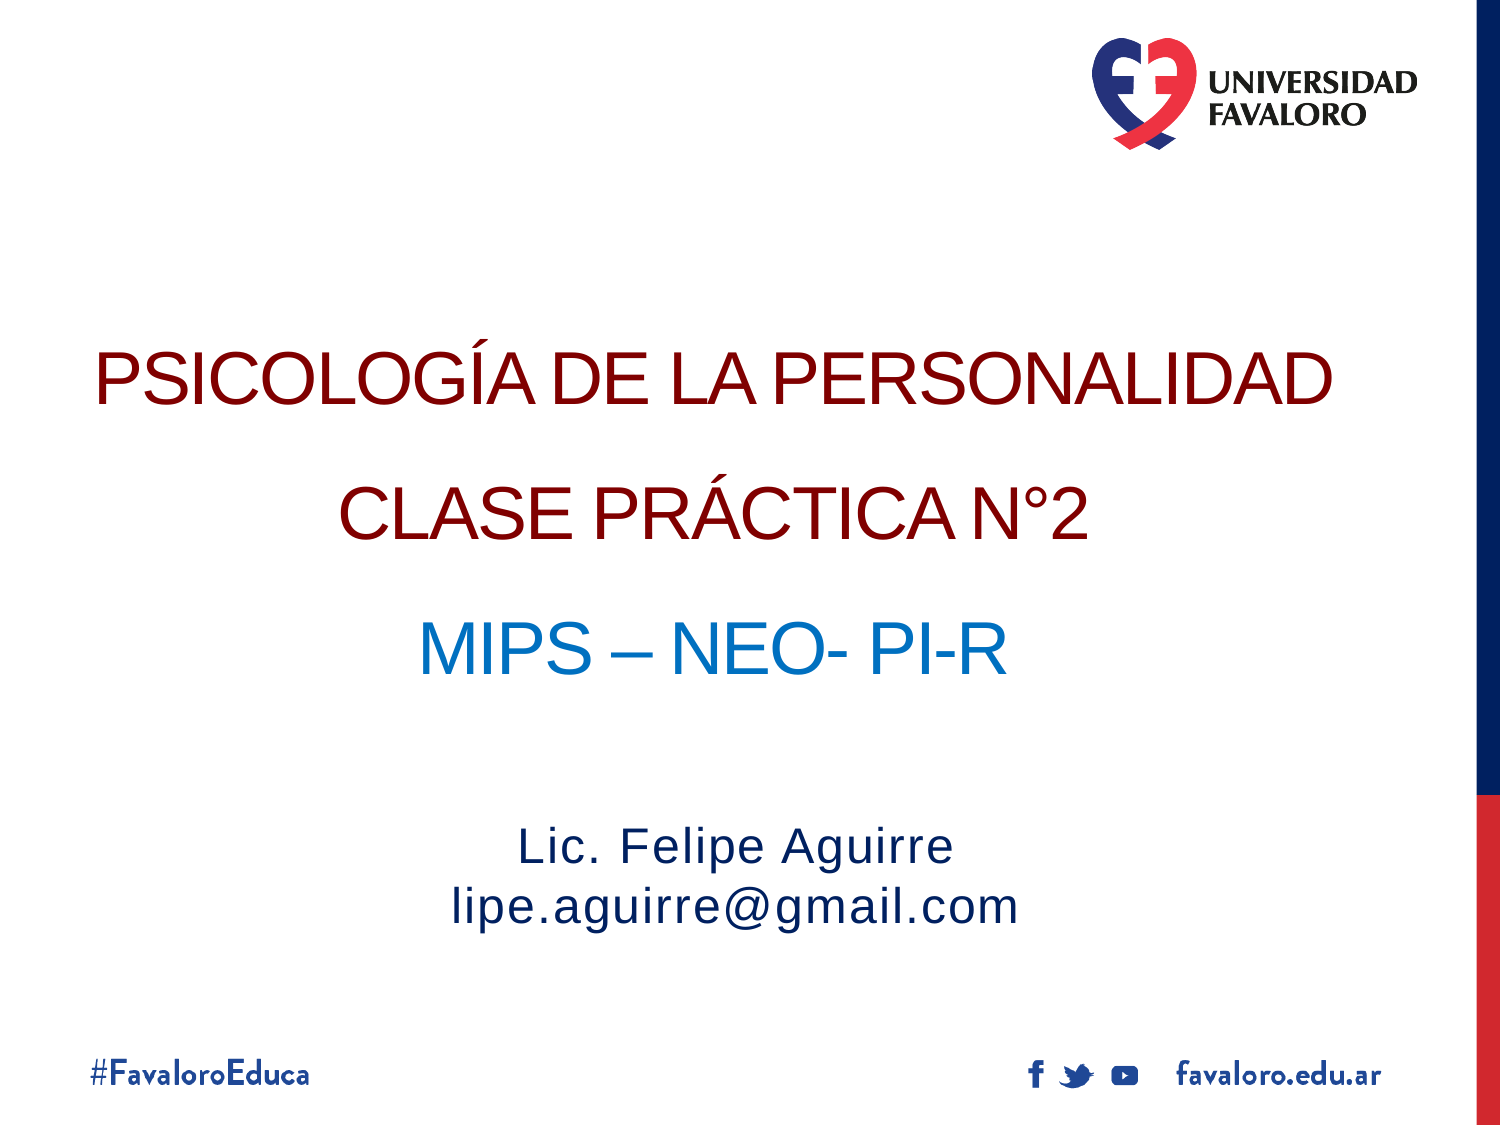

# Psicología de la Personalidad Clase Práctica N°2 MIPS – NEO- PI-R
Lic. Felipe Aguirre
lipe.aguirre@gmail.com